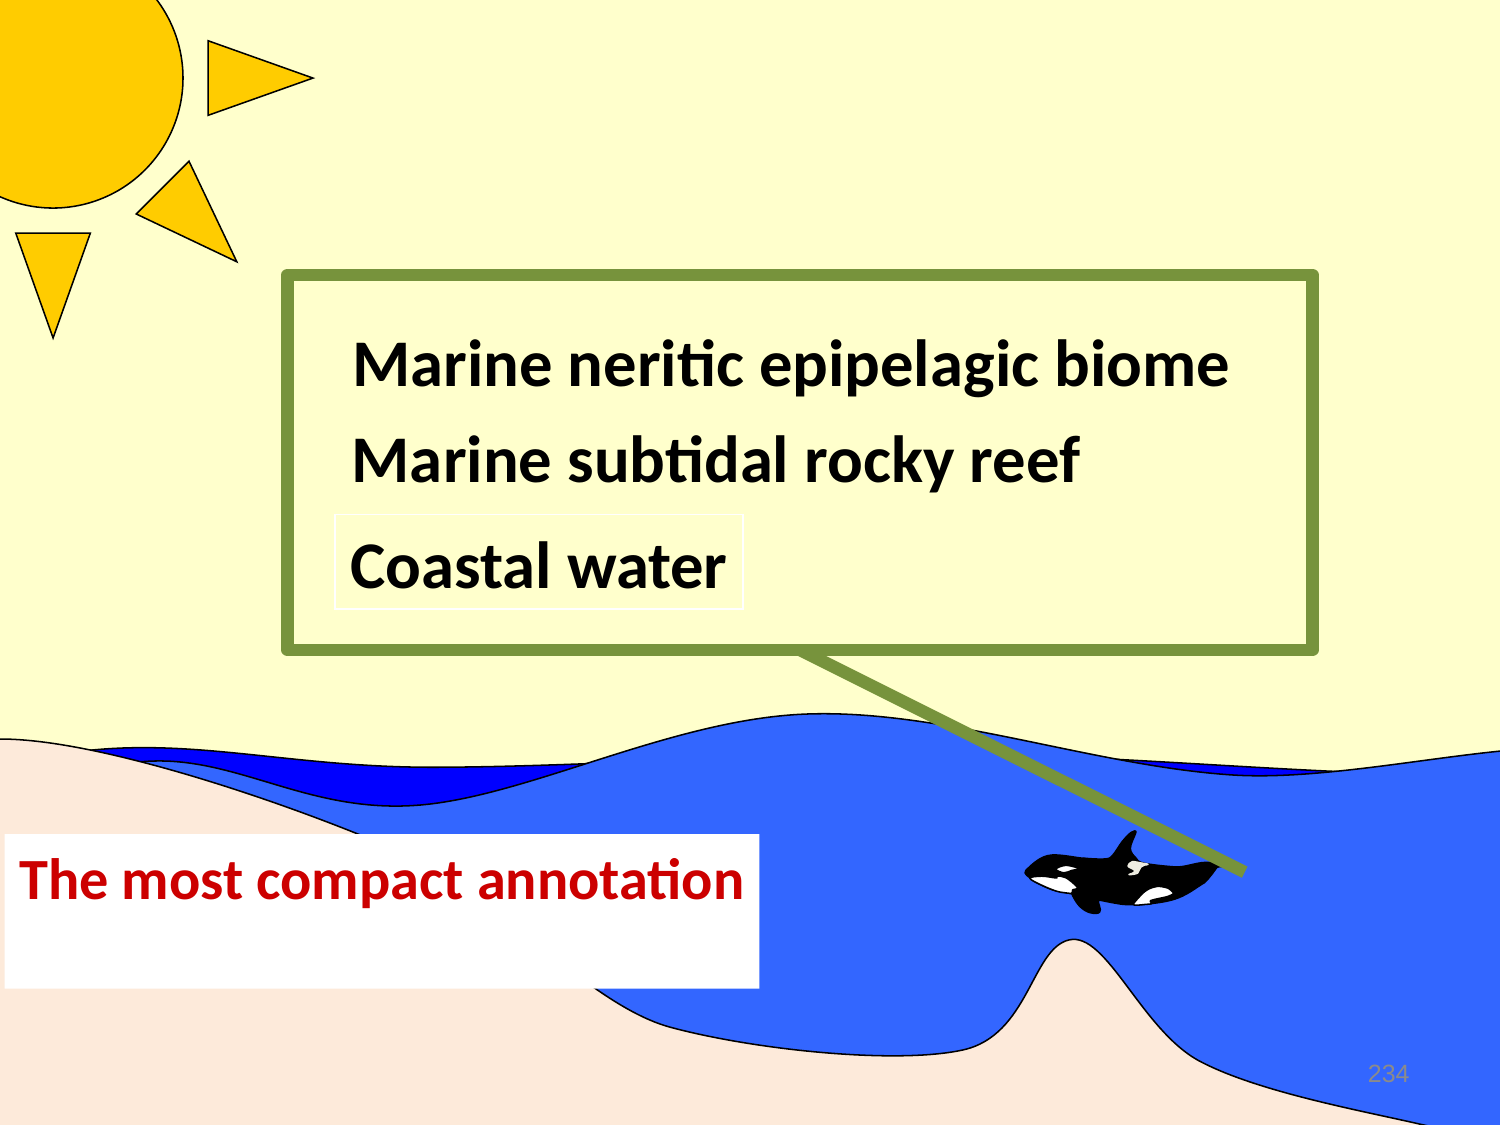

Marine neritic epipelagic biome
Marine subtidal rocky reef
Coastal water

The most compact annotation
234